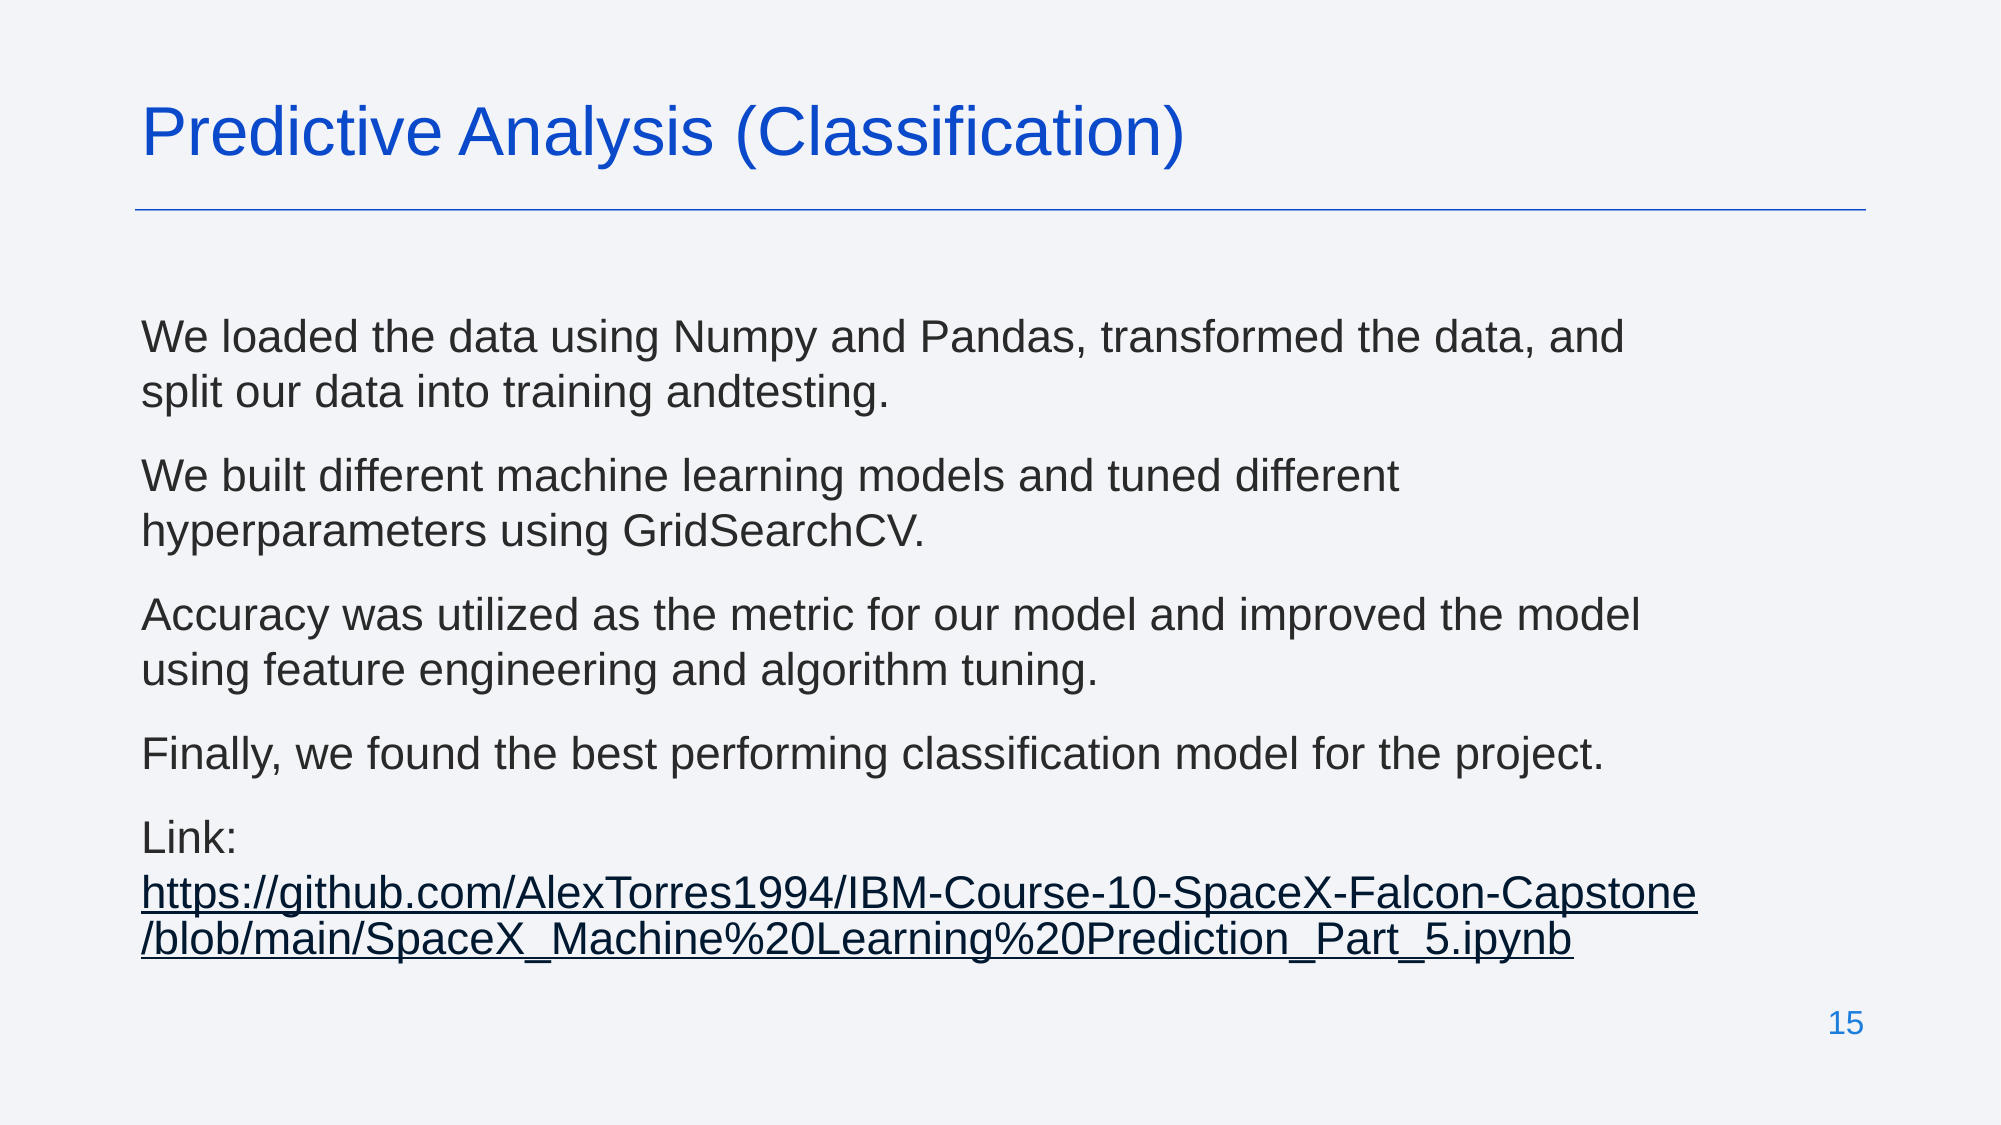

Predictive Analysis (Classification)
We loaded the data using Numpy and Pandas, transformed the data, and split our data into training andtesting.
We built different machine learning models and tuned different hyperparameters using GridSearchCV.
Accuracy was utilized as the metric for our model and improved the model using feature engineering and algorithm tuning.
Finally, we found the best performing classification model for the project.
Link: https://github.com/AlexTorres1994/IBM-Course-10-SpaceX-Falcon-Capstone/blob/main/SpaceX_Machine%20Learning%20Prediction_Part_5.ipynb
15